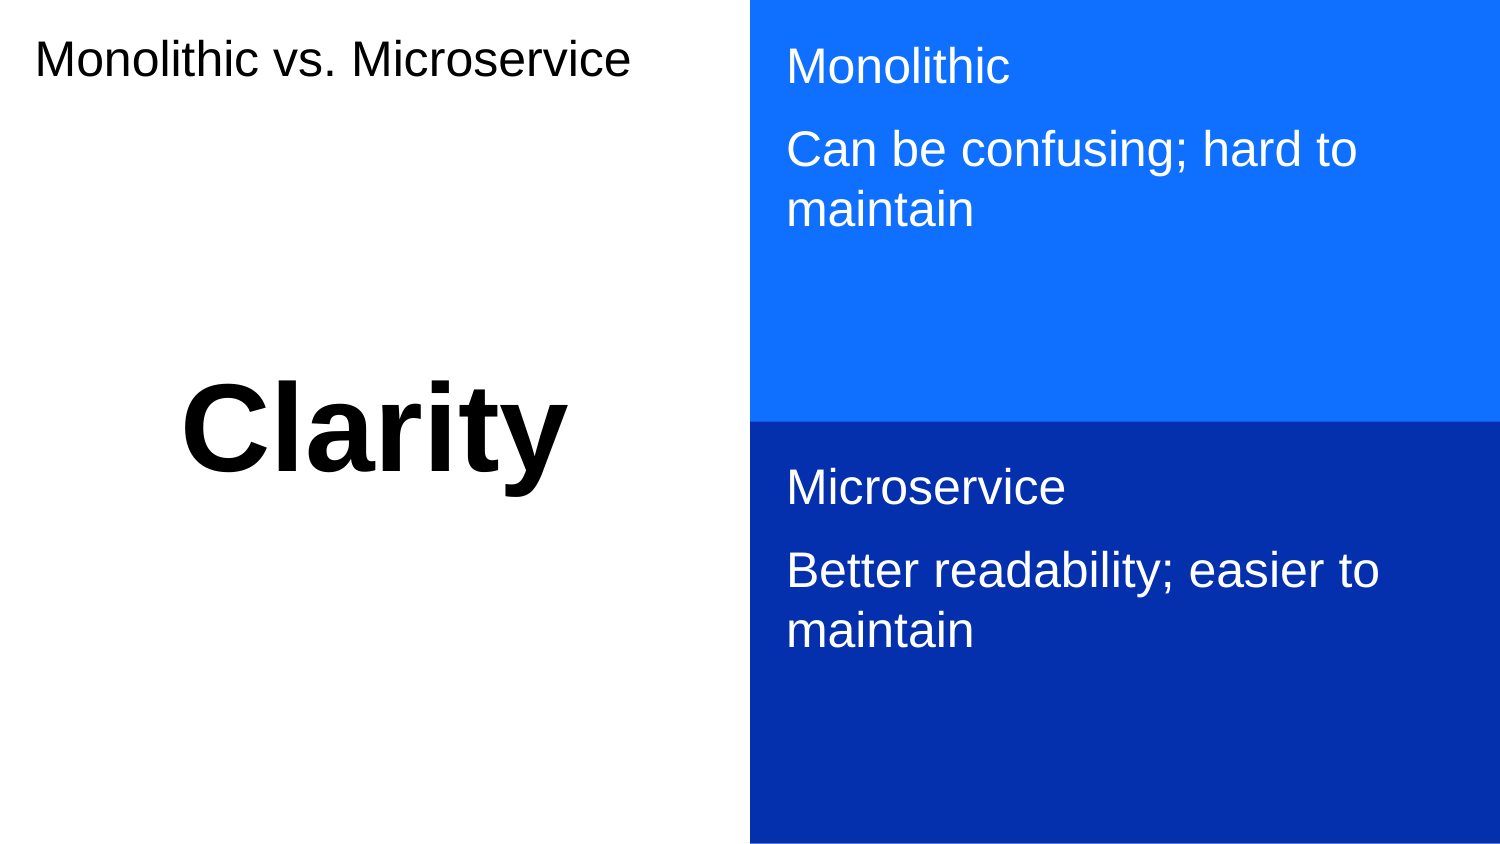

Monolithic
Can be confusing; hard to maintain
# Monolithic vs. Microservice
Clarity
Microservice
Better readability; easier to maintain
12